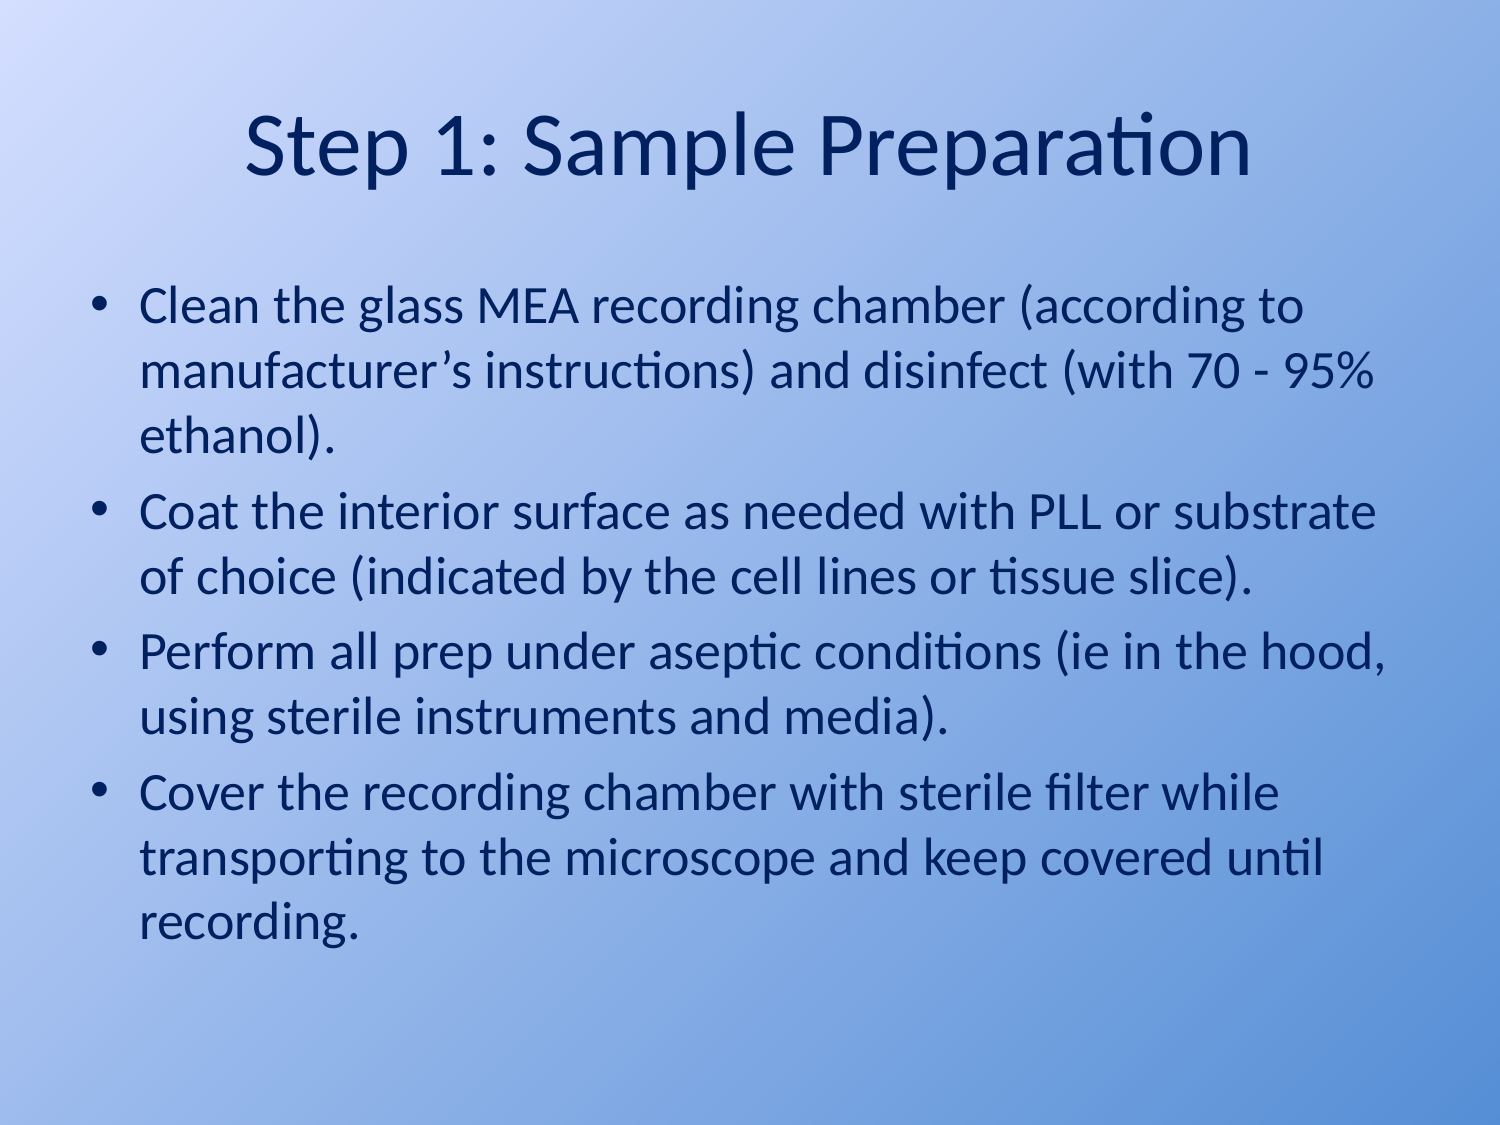

# Step 1: Sample Preparation
Clean the glass MEA recording chamber (according to manufacturer’s instructions) and disinfect (with 70 - 95% ethanol).
Coat the interior surface as needed with PLL or substrate of choice (indicated by the cell lines or tissue slice).
Perform all prep under aseptic conditions (ie in the hood, using sterile instruments and media).
Cover the recording chamber with sterile filter while transporting to the microscope and keep covered until recording.